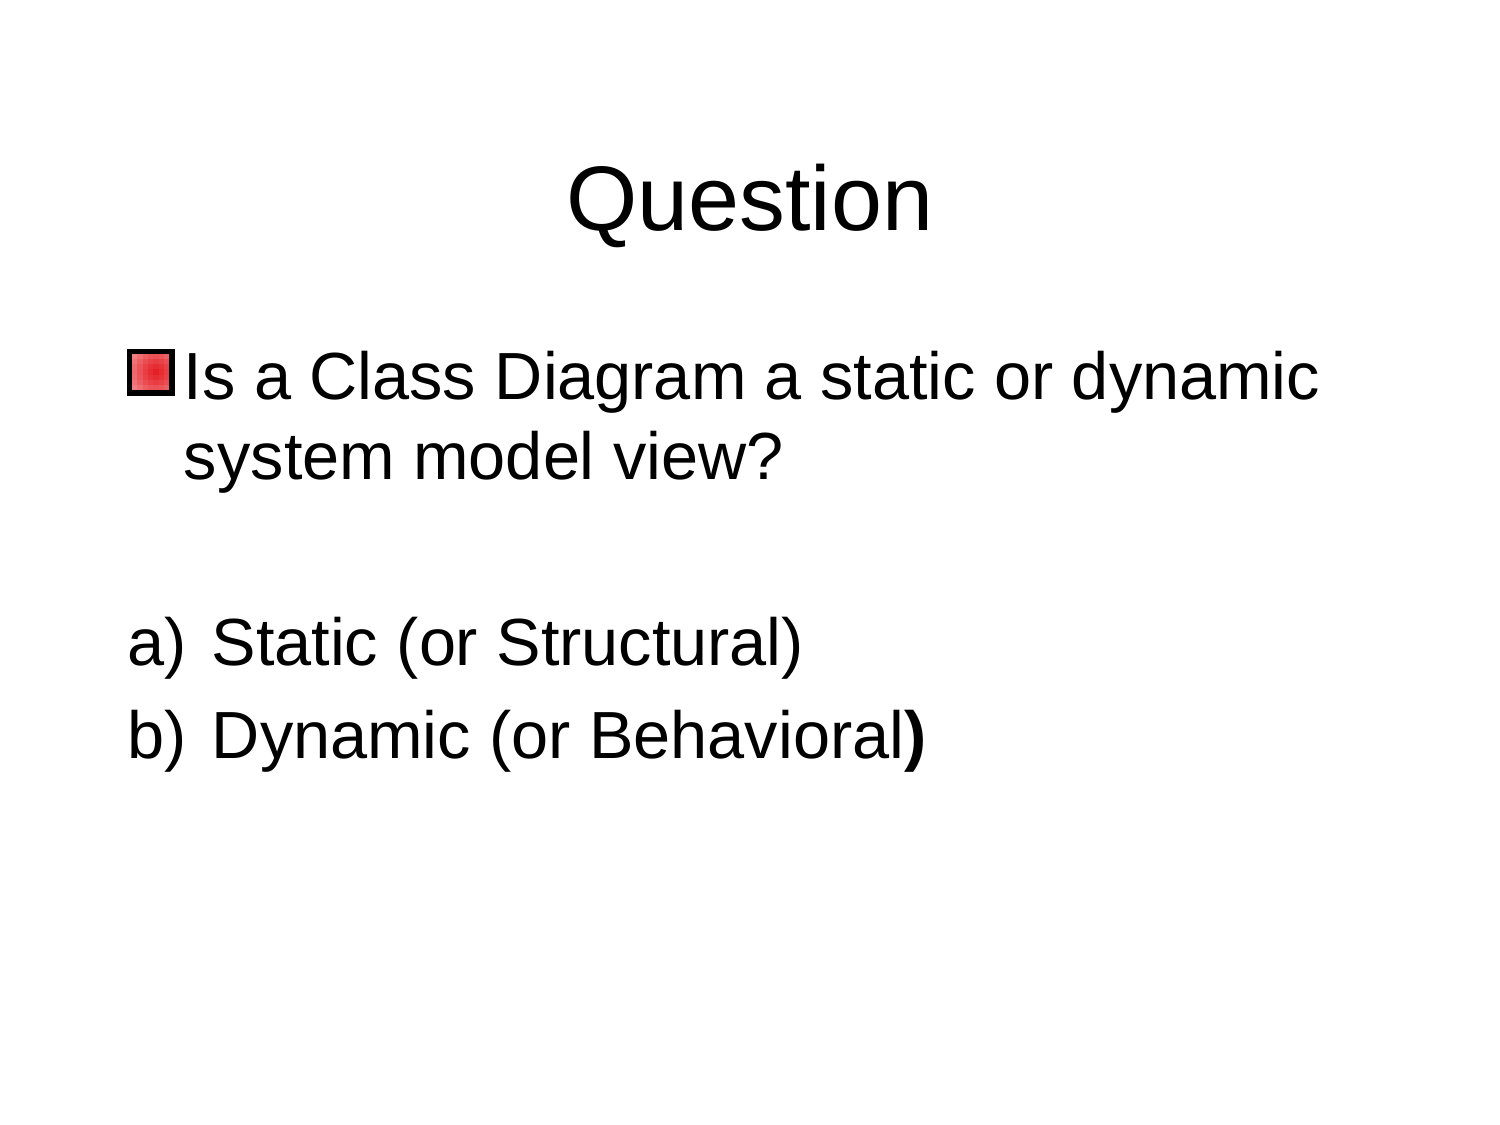

# Question
Is a Class Diagram a static or dynamic system model view?

Static (or Structural)
Dynamic (or Behavioral)